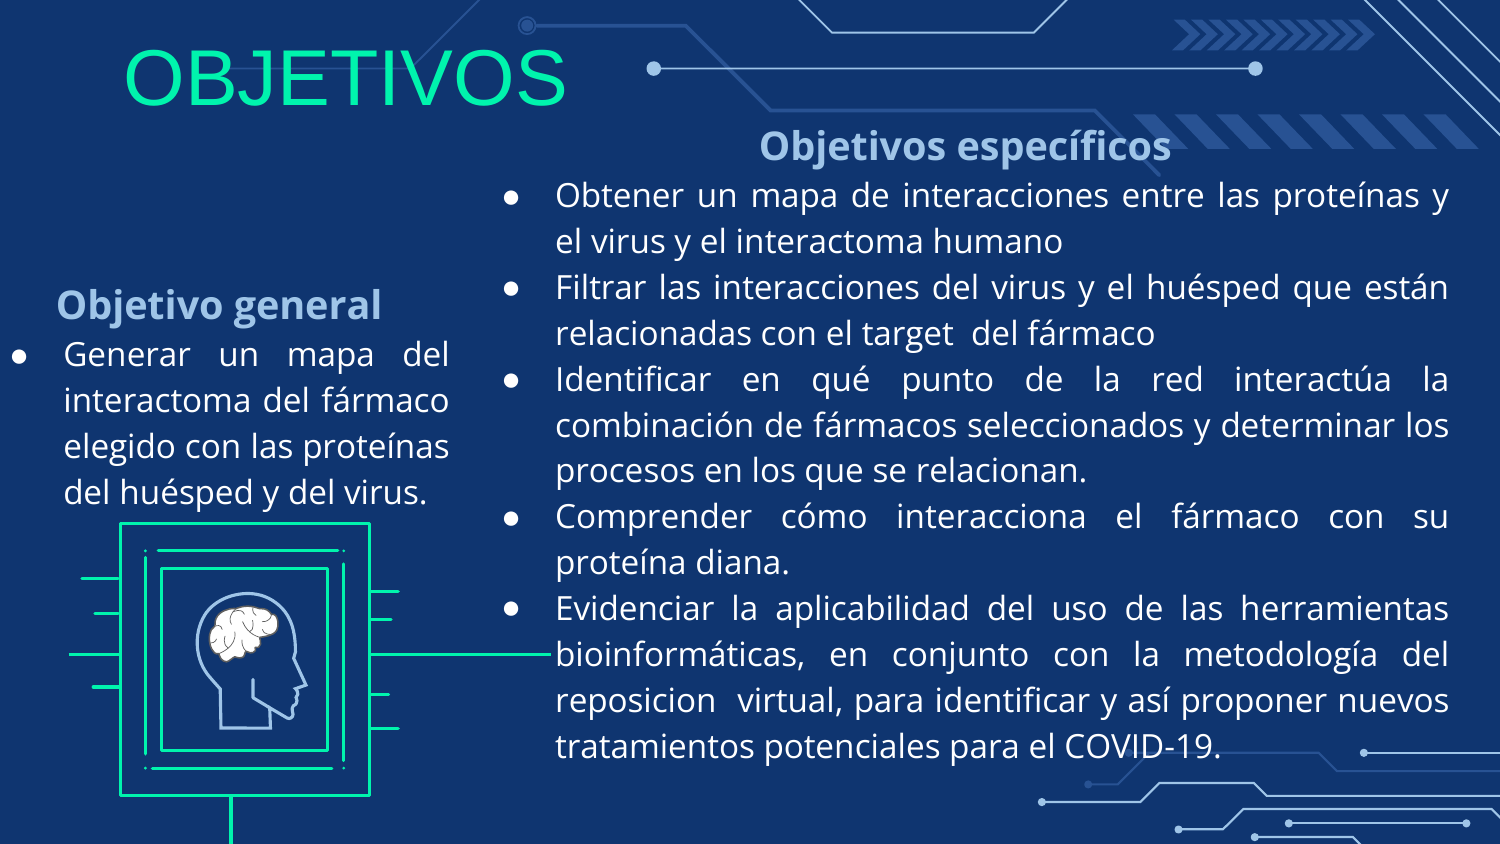

OBJETIVOS
Objetivos específicos
Obtener un mapa de interacciones entre las proteínas y el virus y el interactoma humano
Filtrar las interacciones del virus y el huésped que están relacionadas con el target  del fármaco
Identificar en qué punto de la red interactúa la combinación de fármacos seleccionados y determinar los procesos en los que se relacionan.
Comprender cómo interacciona el fármaco con su proteína diana.
Evidenciar la aplicabilidad del uso de las herramientas bioinformáticas, en conjunto con la metodología del reposicion  virtual, para identificar y así proponer nuevos tratamientos potenciales para el COVID-19.

Objetivo general
Generar un mapa del interactoma del fármaco elegido con las proteínas del huésped y del virus.